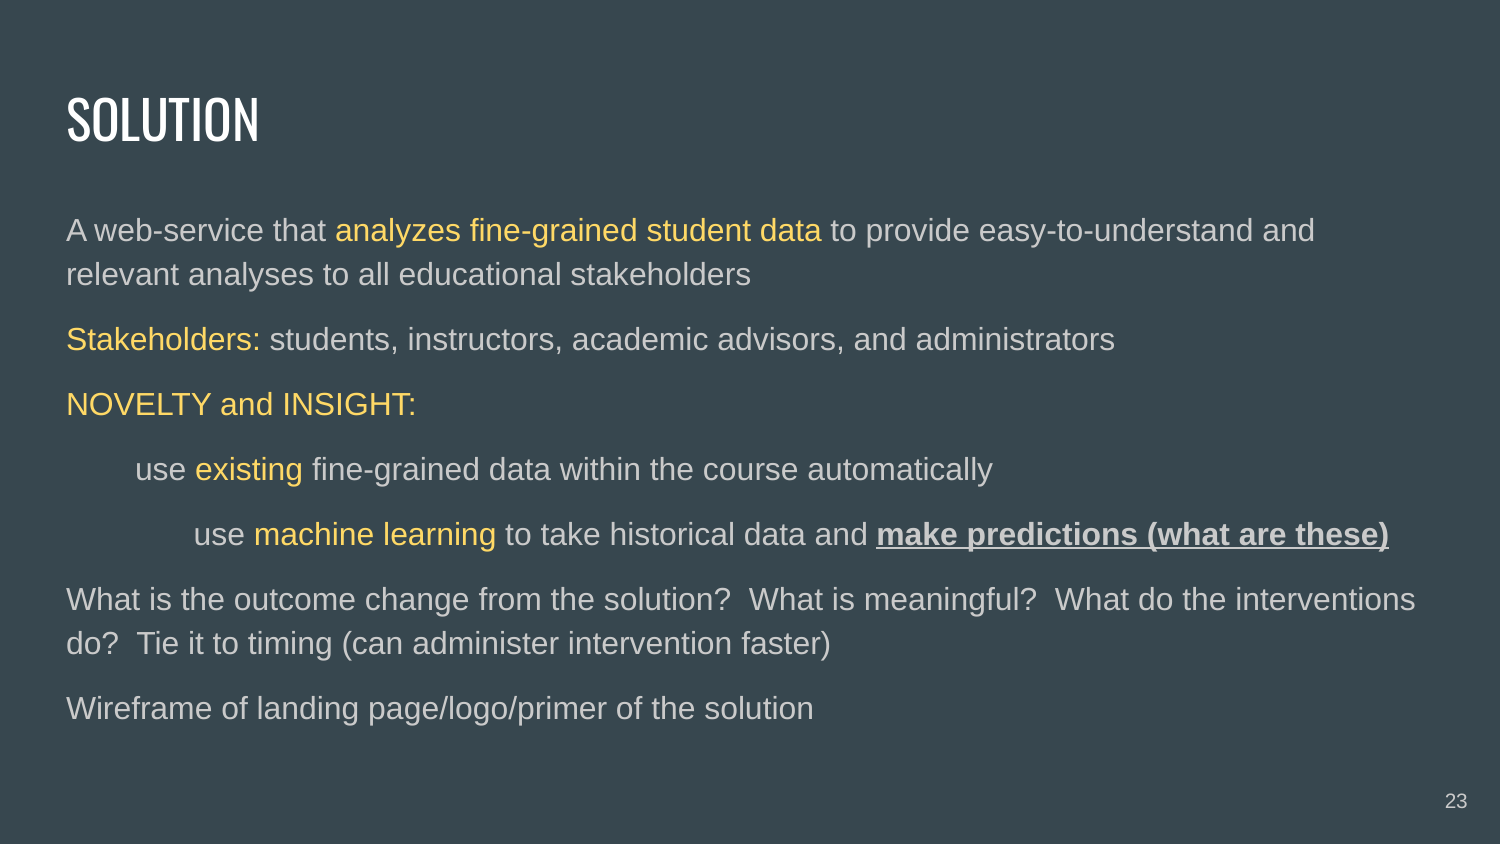

# SOLUTION
A web-service that analyzes fine-grained student data to provide easy-to-understand and relevant analyses to all educational stakeholders
Stakeholders: students, instructors, academic advisors, and administrators
NOVELTY and INSIGHT:
use existing fine-grained data within the course automatically
	use machine learning to take historical data and make predictions (what are these)
What is the outcome change from the solution?  What is meaningful?  What do the interventions do?  Tie it to timing (can administer intervention faster)
Wireframe of landing page/logo/primer of the solution
23